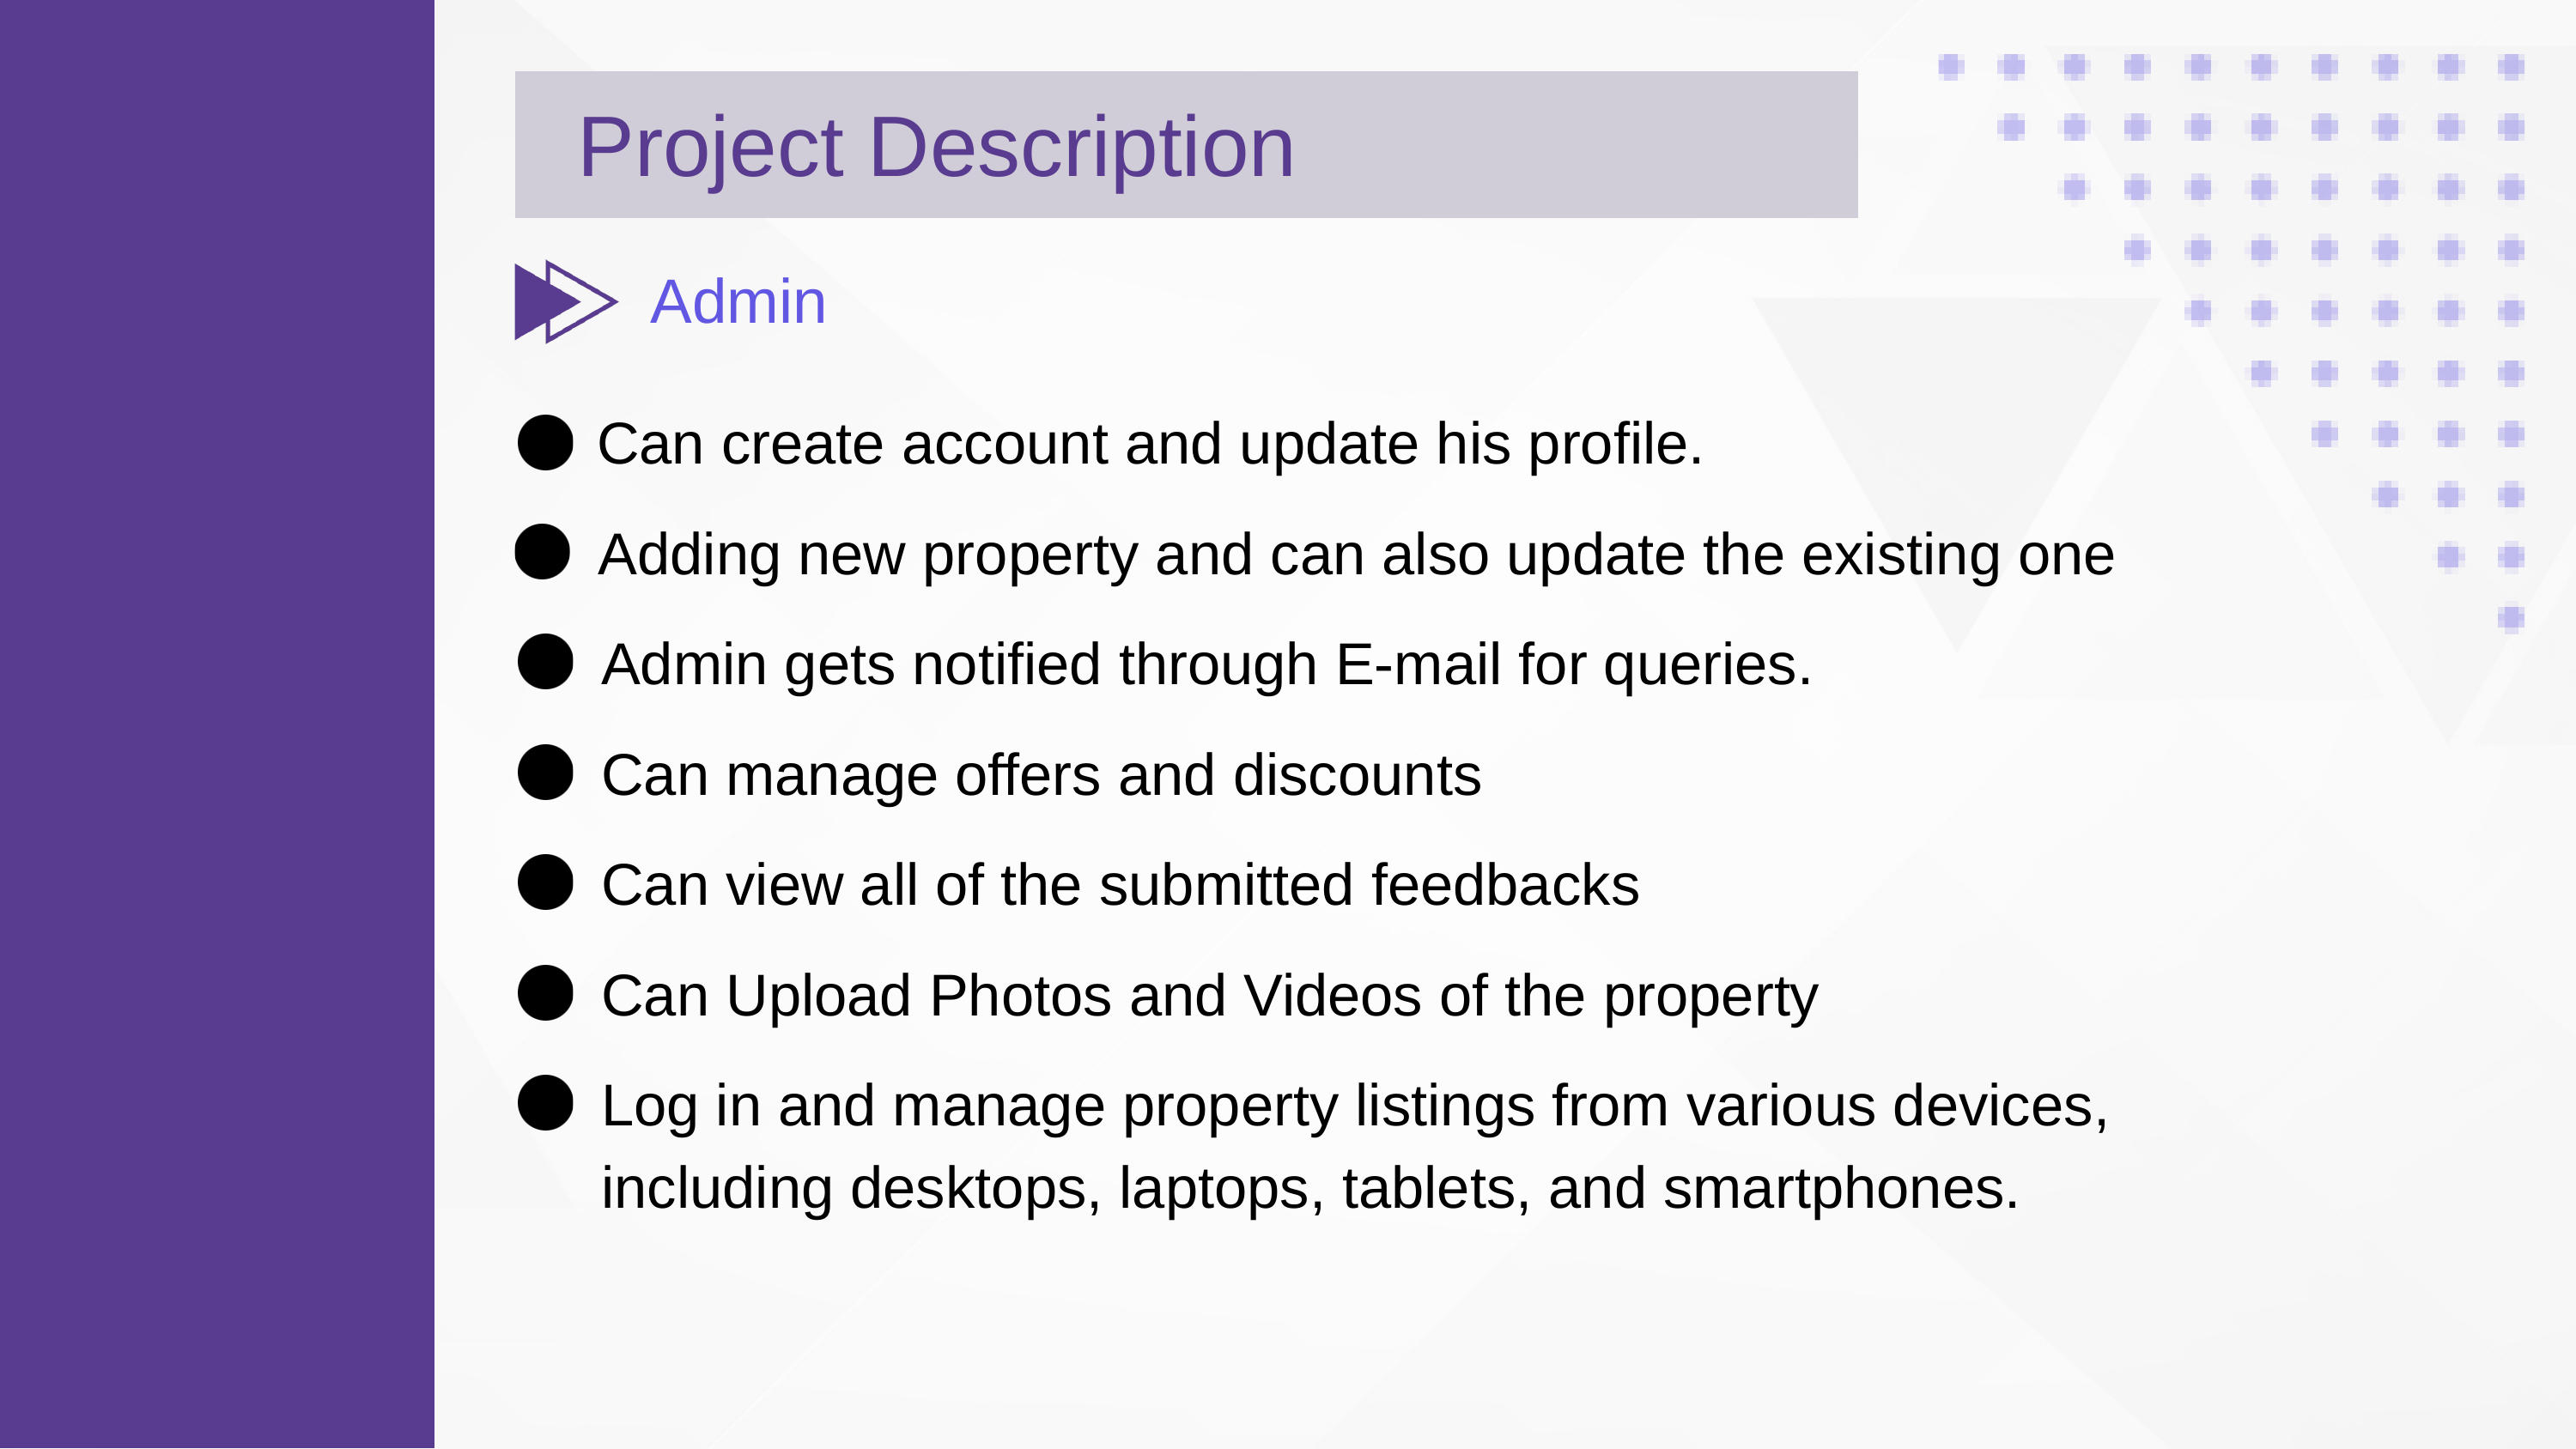

Project Description
Admin

Can create account and update his profile.

Adding new property and can also update the existing one

Admin gets notified through E-mail for queries.

Can manage offers and discounts

Can view all of the submitted feedbacks

Can Upload Photos and Videos of the property

Log in and manage property listings from various devices, including desktops, laptops, tablets, and smartphones.